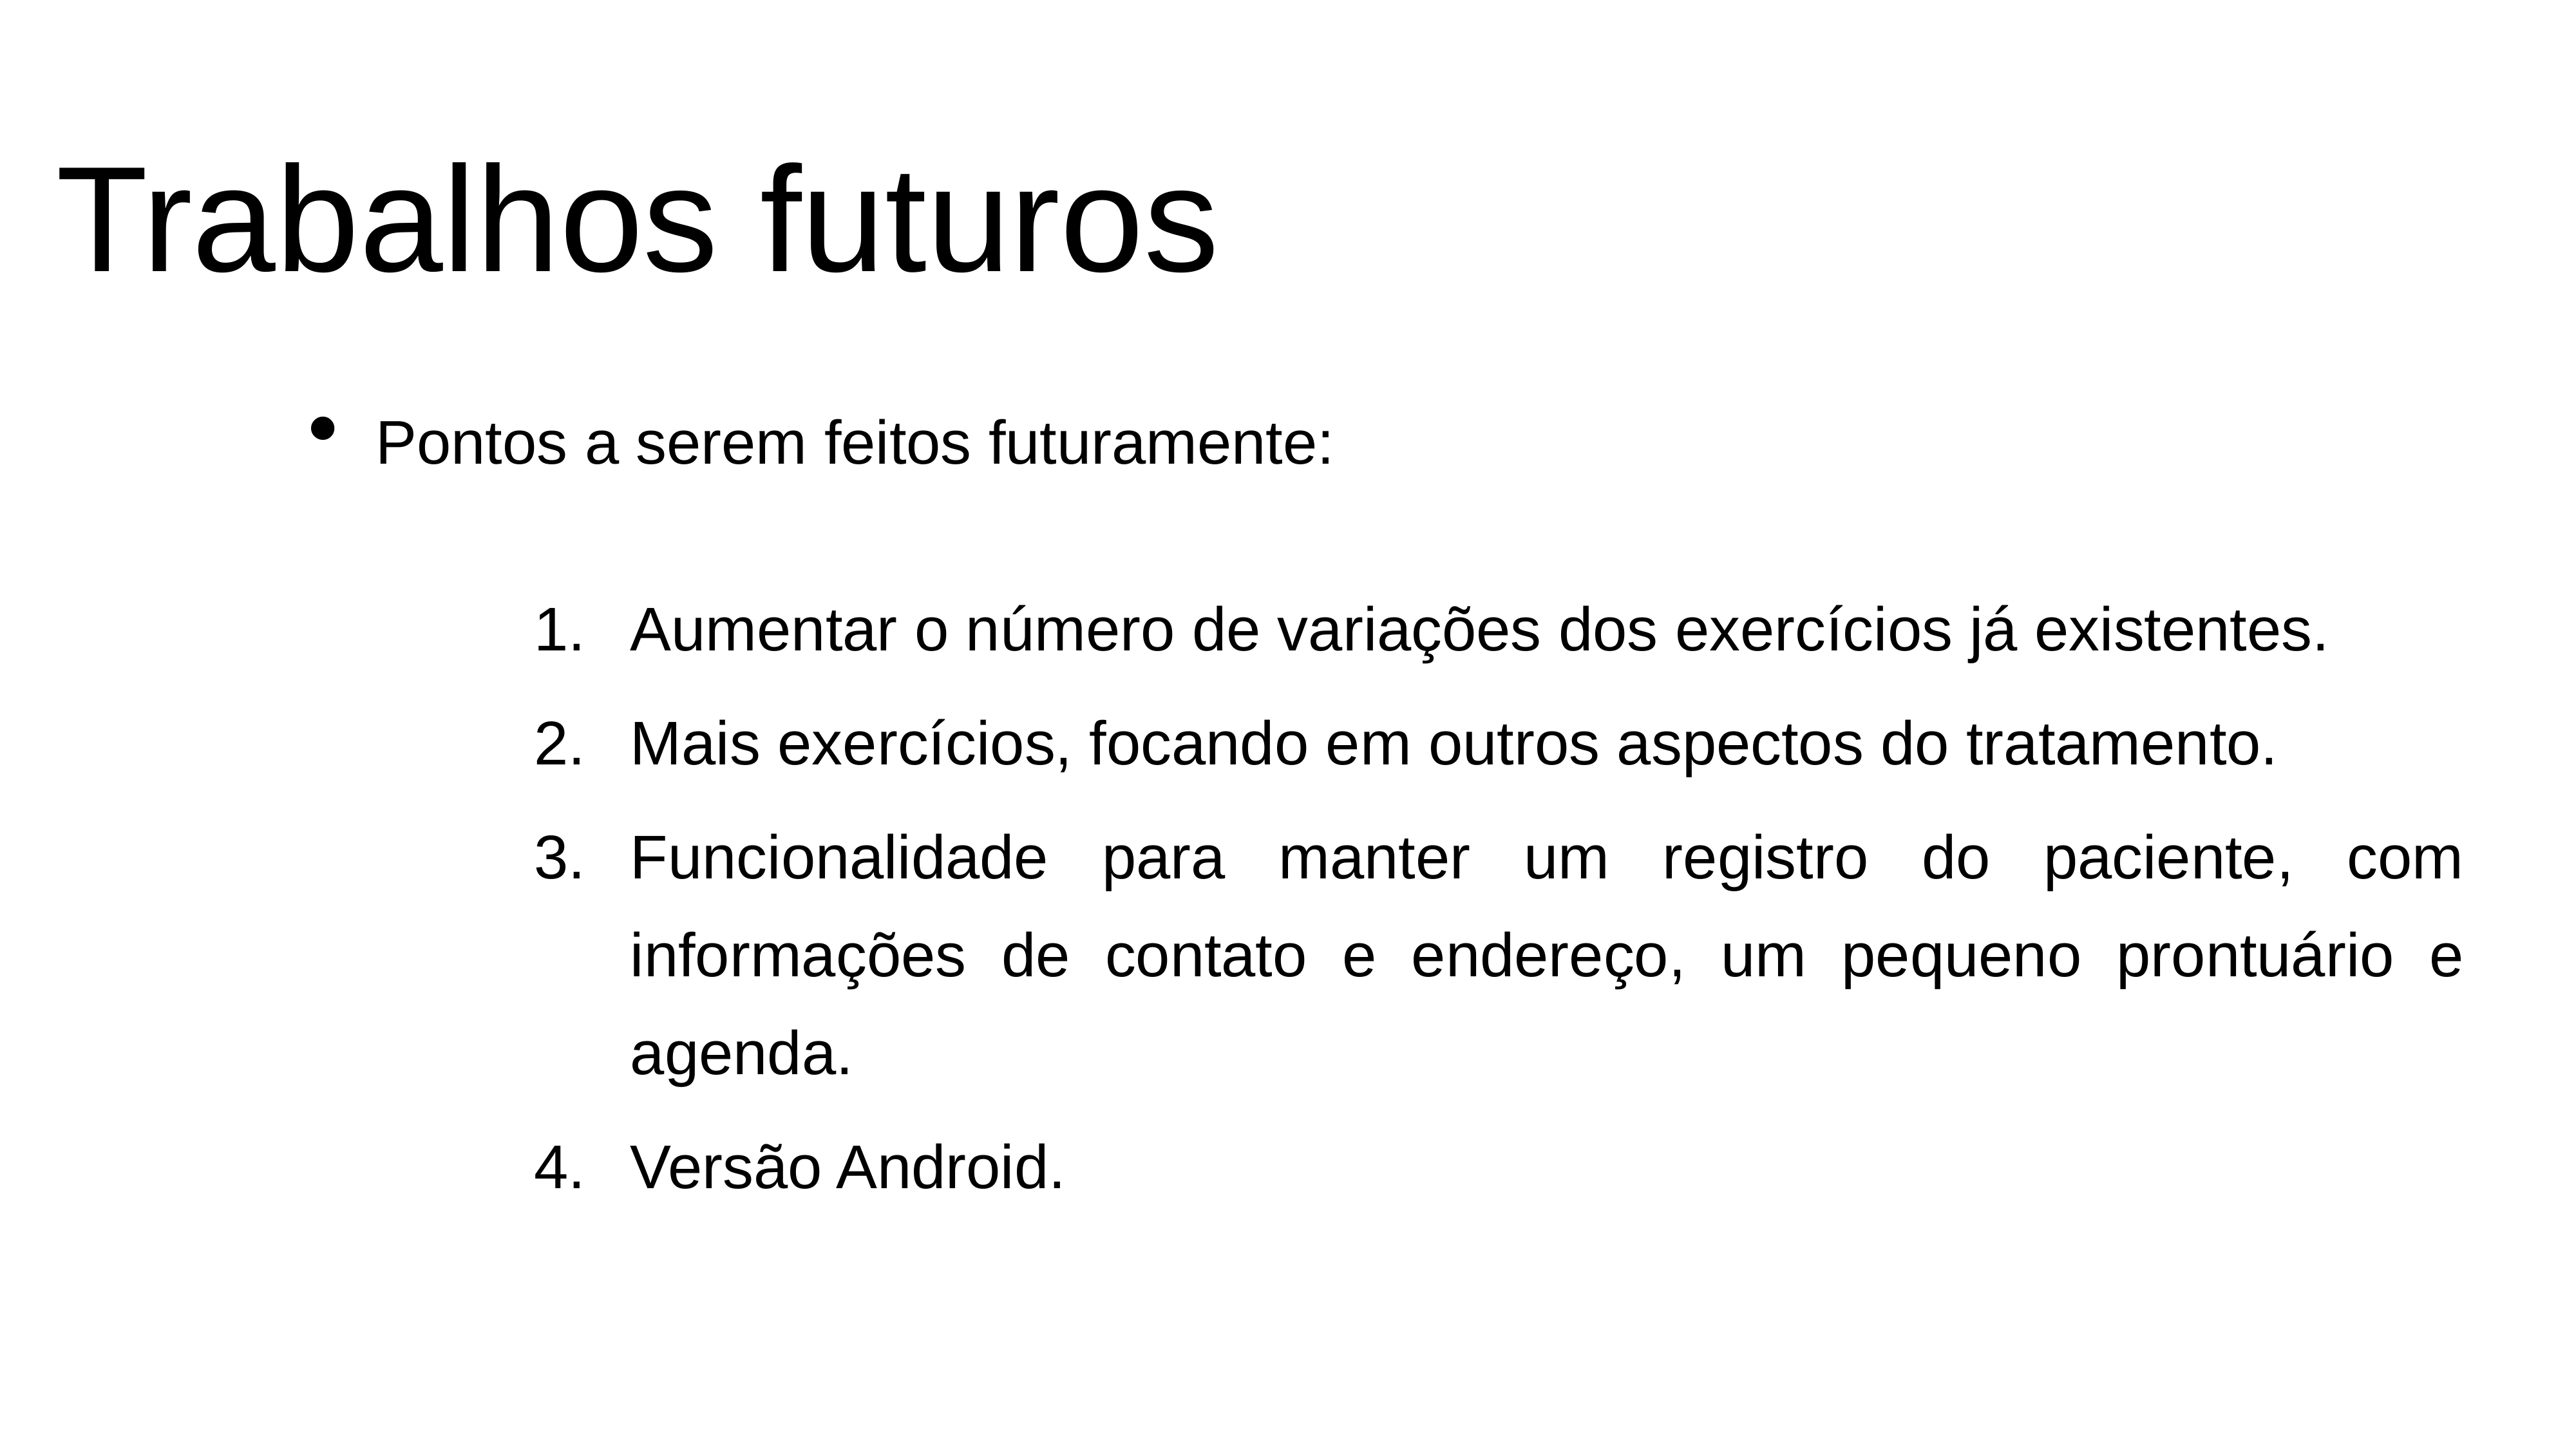

Trabalhos futuros
Pontos a serem feitos futuramente:

Aumentar o número de variações dos exercícios já existentes.
Mais exercícios, focando em outros aspectos do tratamento.
Funcionalidade para manter um registro do paciente, com informações de contato e endereço, um pequeno prontuário e agenda.
Versão Android.
24